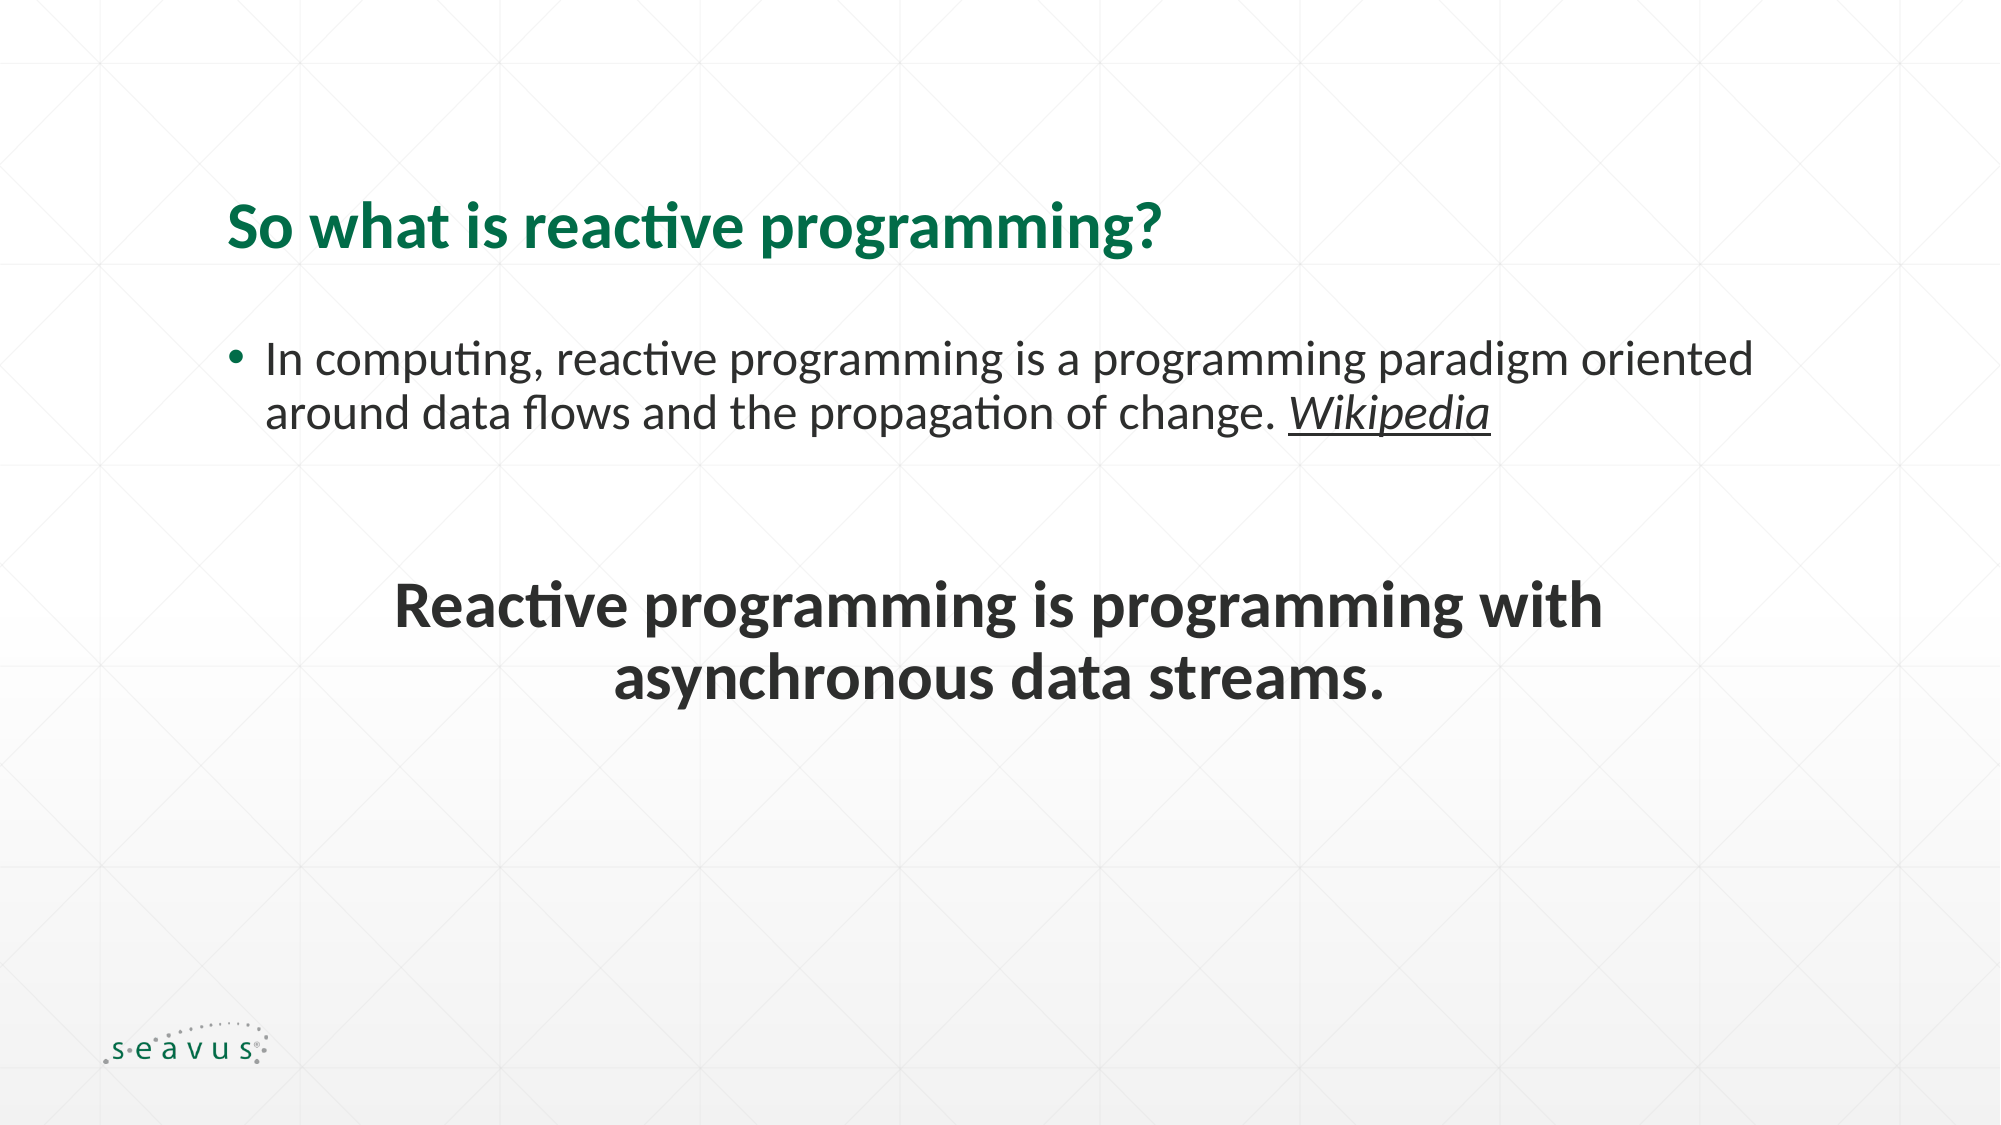

# So what is reactive programming?
In computing, reactive programming is a programming paradigm oriented around data flows and the propagation of change. Wikipedia

Reactive programming is programming with asynchronous data streams.